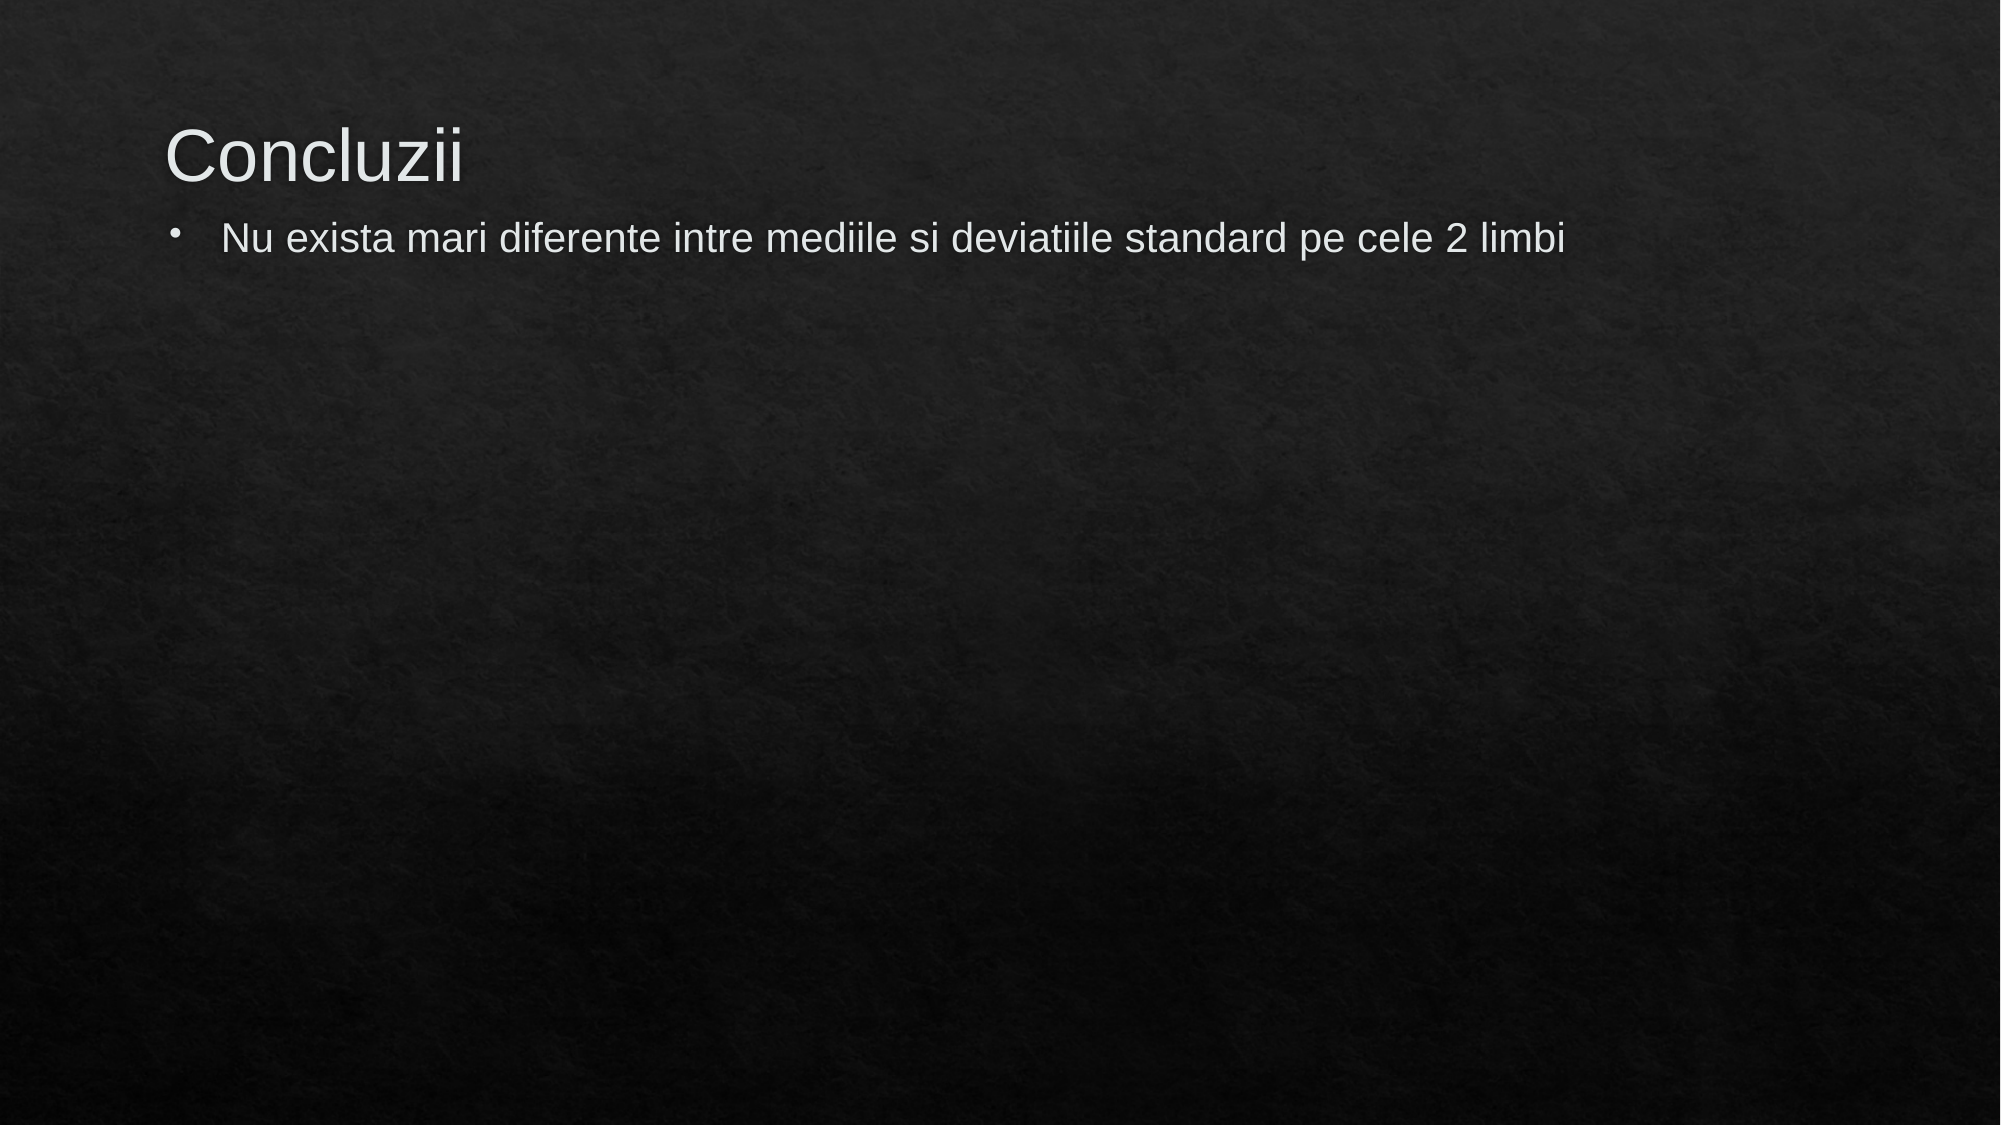

# Concluzii
Nu exista mari diferente intre mediile si deviatiile standard pe cele 2 limbi